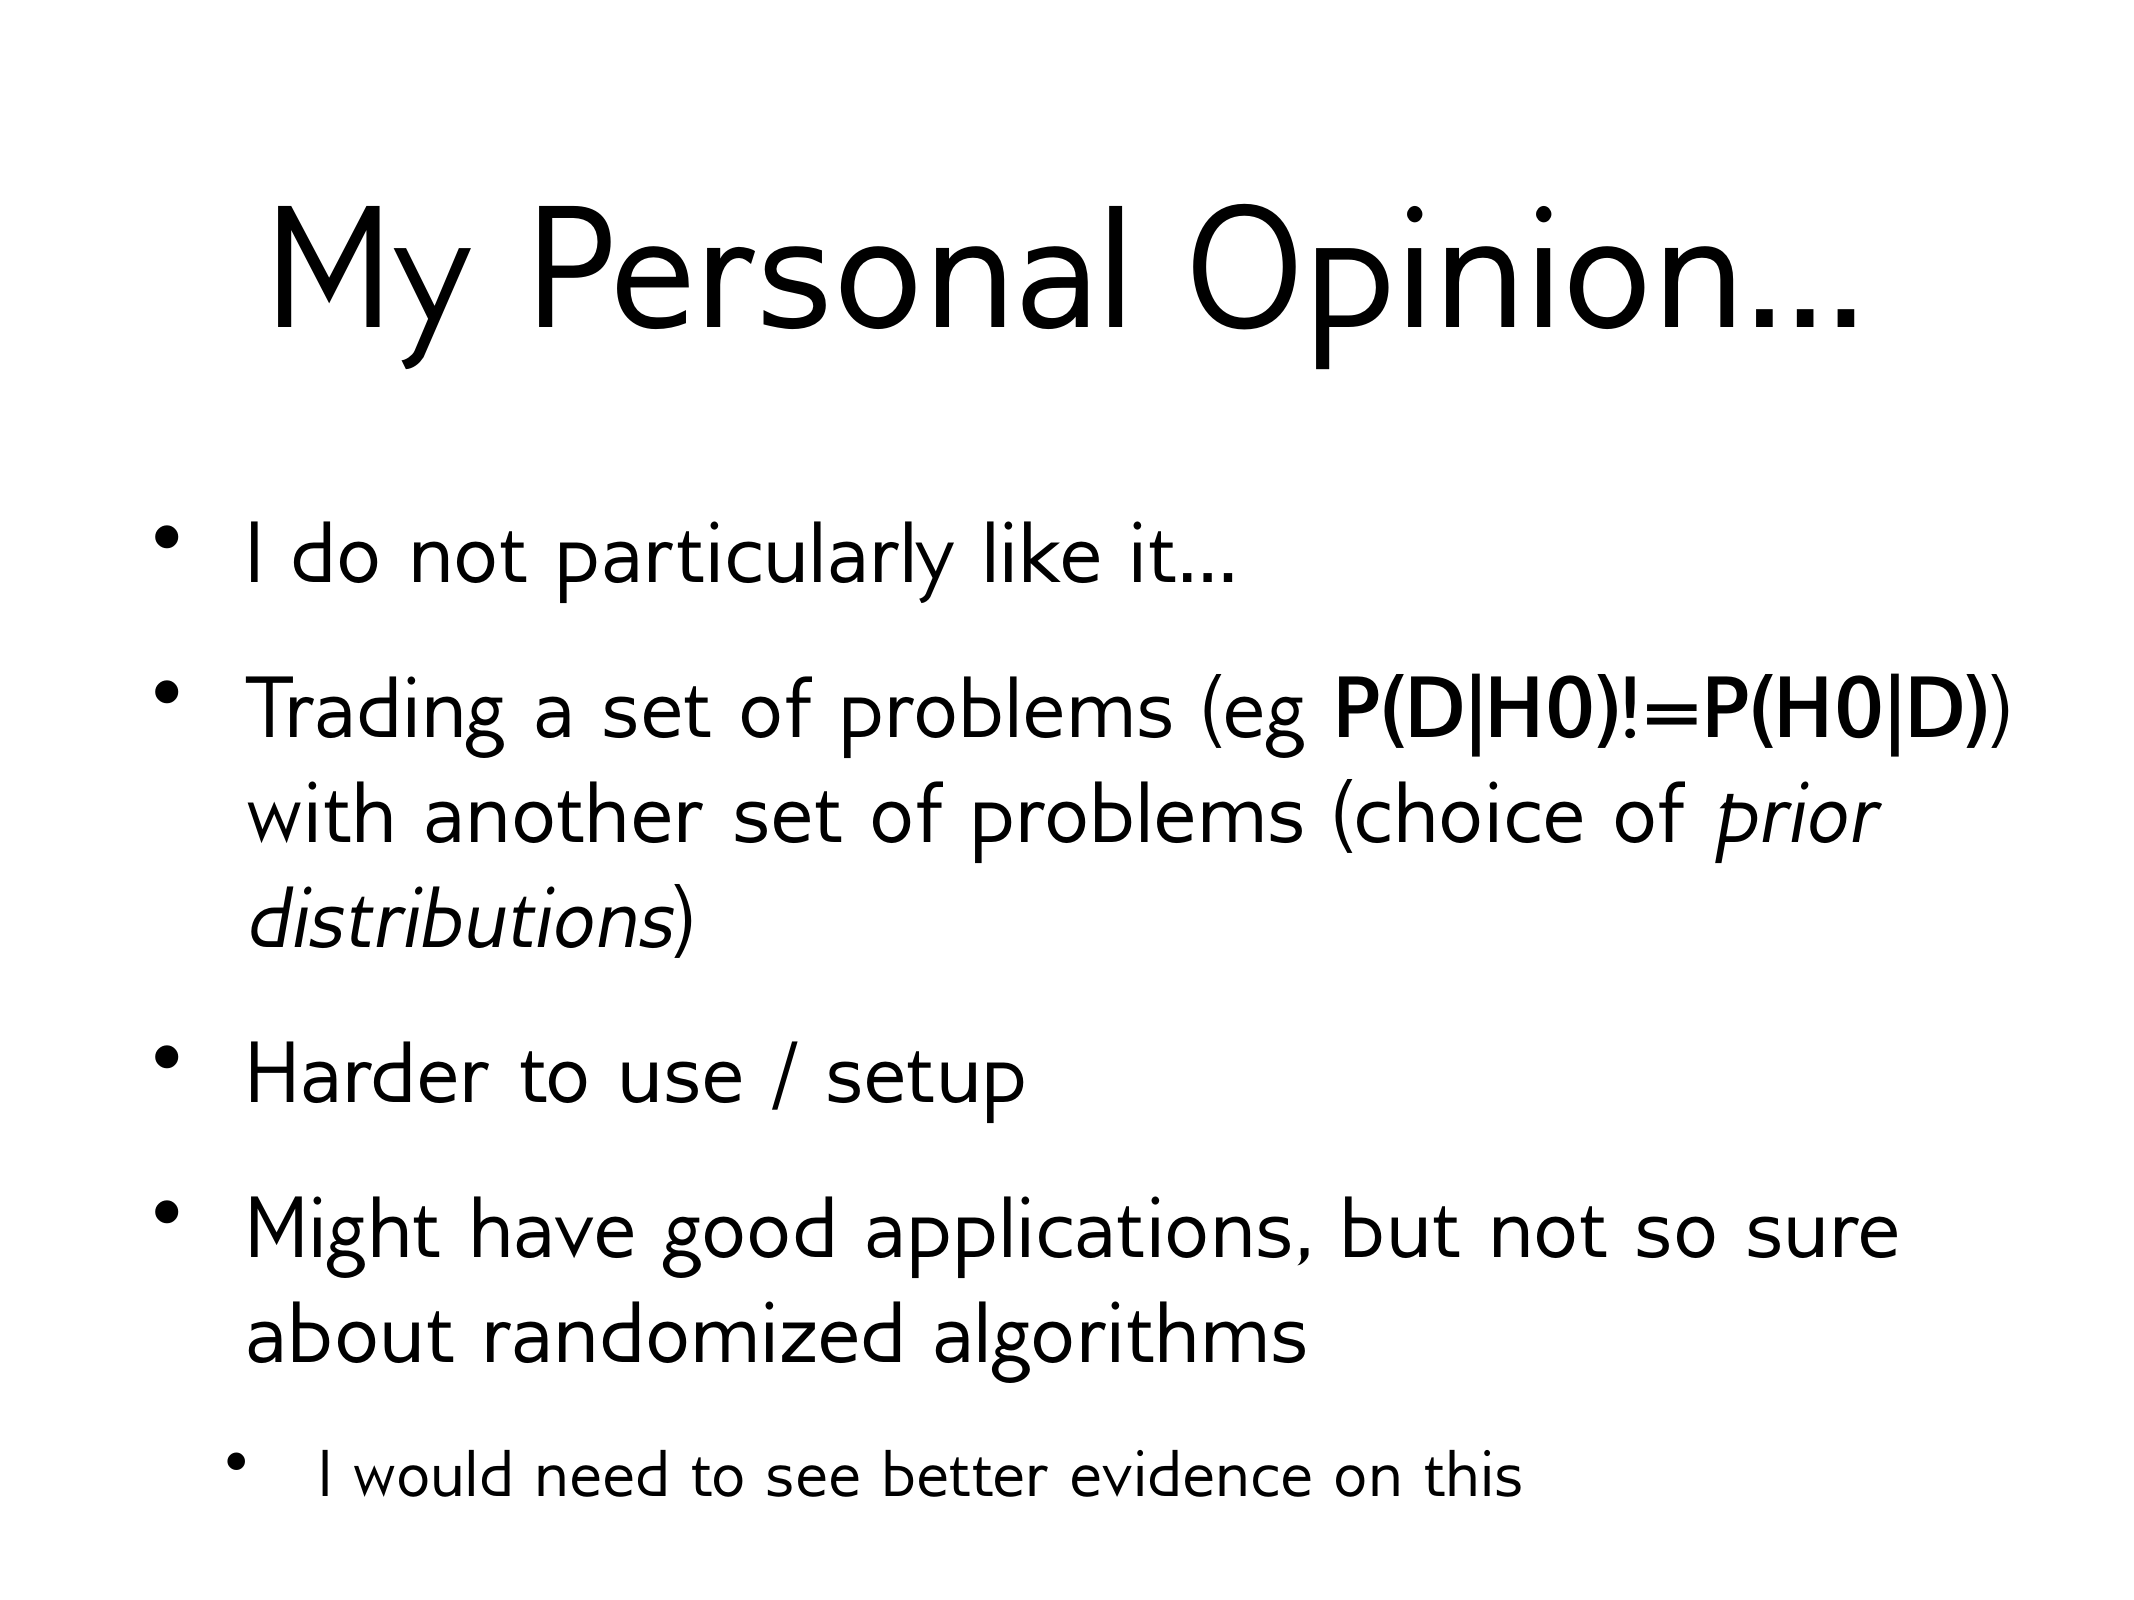

# My Personal Opinion…
I do not particularly like it…
Trading a set of problems (eg P(D|H0)!=P(H0|D)) with another set of problems (choice of prior distributions)
Harder to use / setup
Might have good applications, but not so sure about randomized algorithms
I would need to see better evidence on this